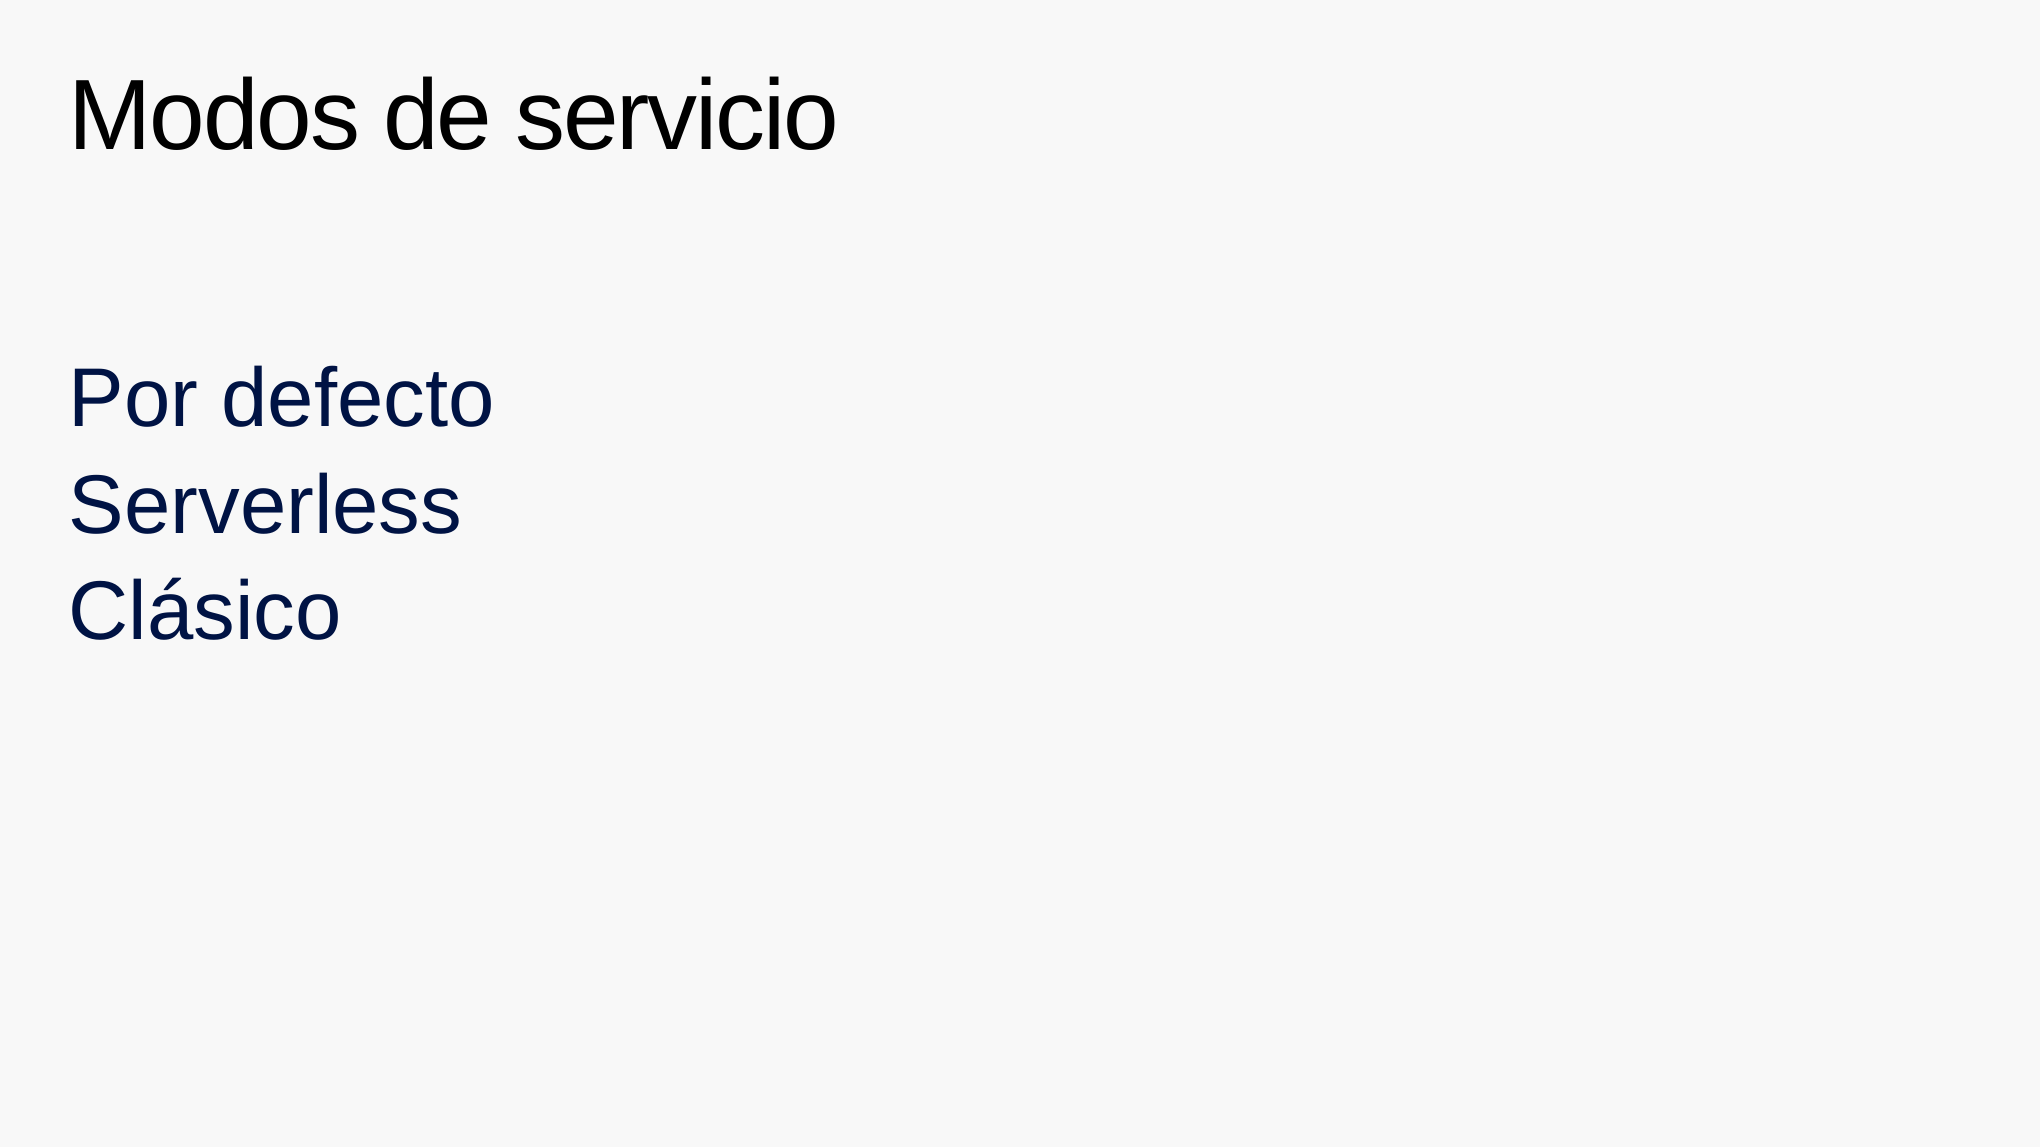

# Modos de servicio
Por defecto
Serverless
Clásico